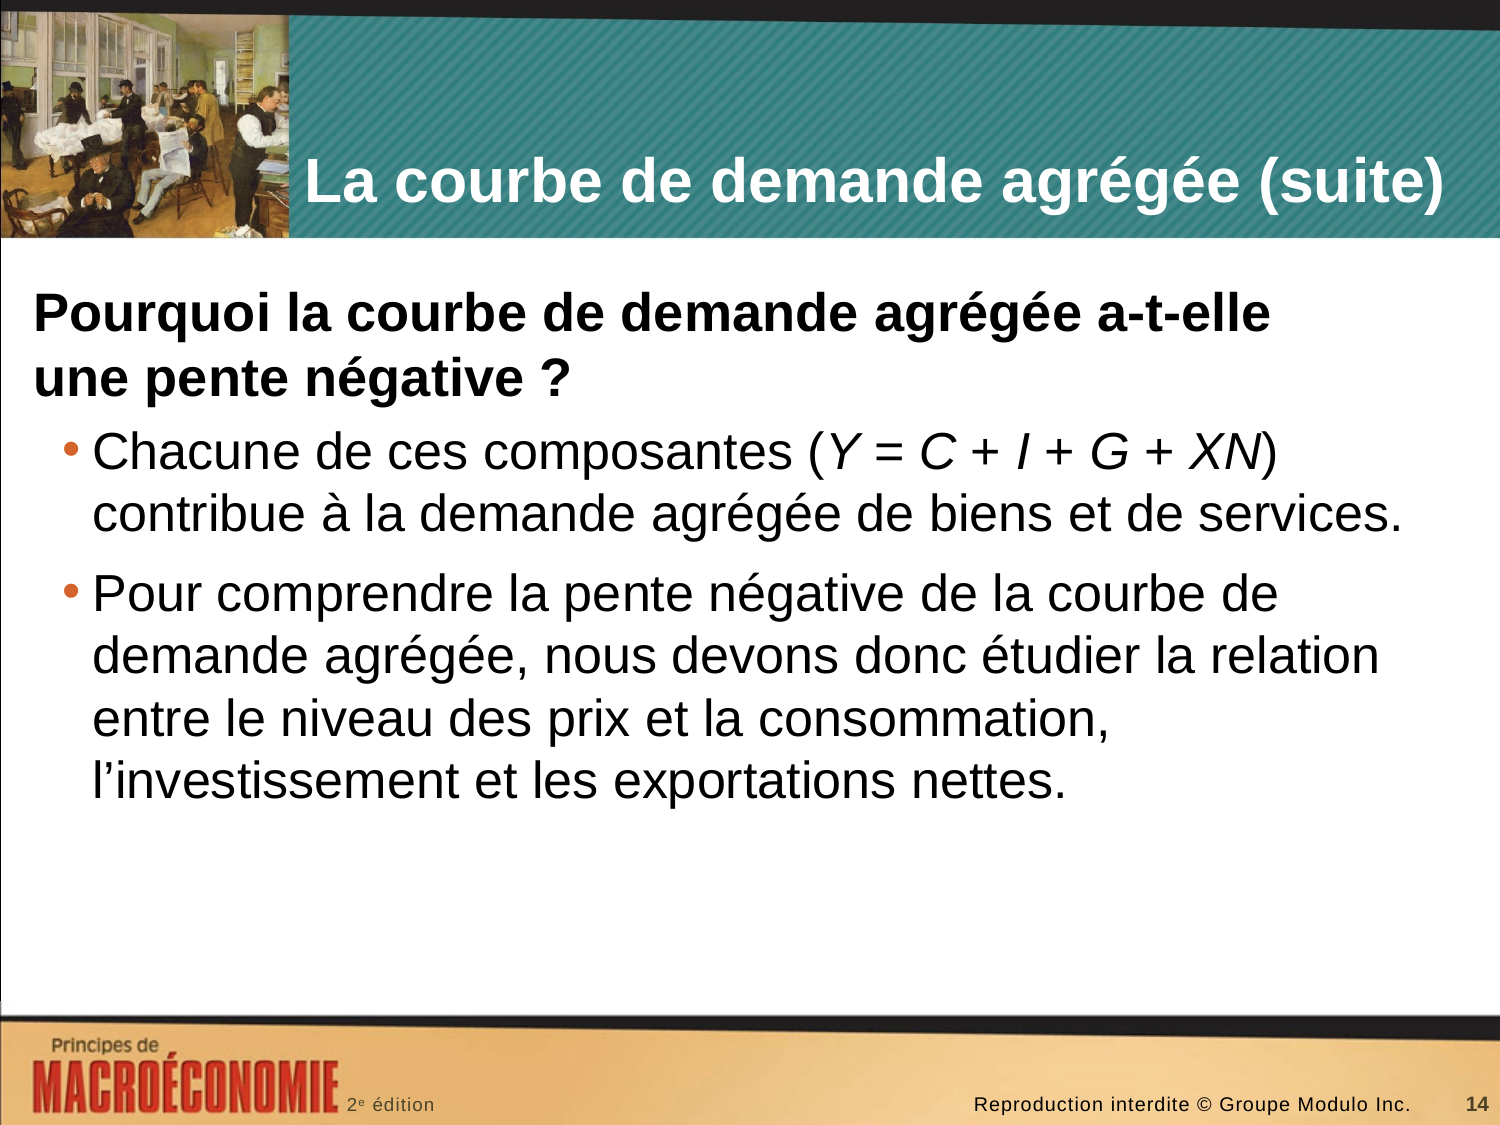

# La courbe de demande agrégée (suite)
Pourquoi la courbe de demande agrégée a-t-elle     une pente négative ?
Chacune de ces composantes (Y = C + I + G + XN) contribue à la demande agrégée de biens et de services.
Pour comprendre la pente négative de la courbe de demande agrégée, nous devons donc étudier la relation entre le niveau des prix et la consommation, l’investissement et les exportations nettes.
14